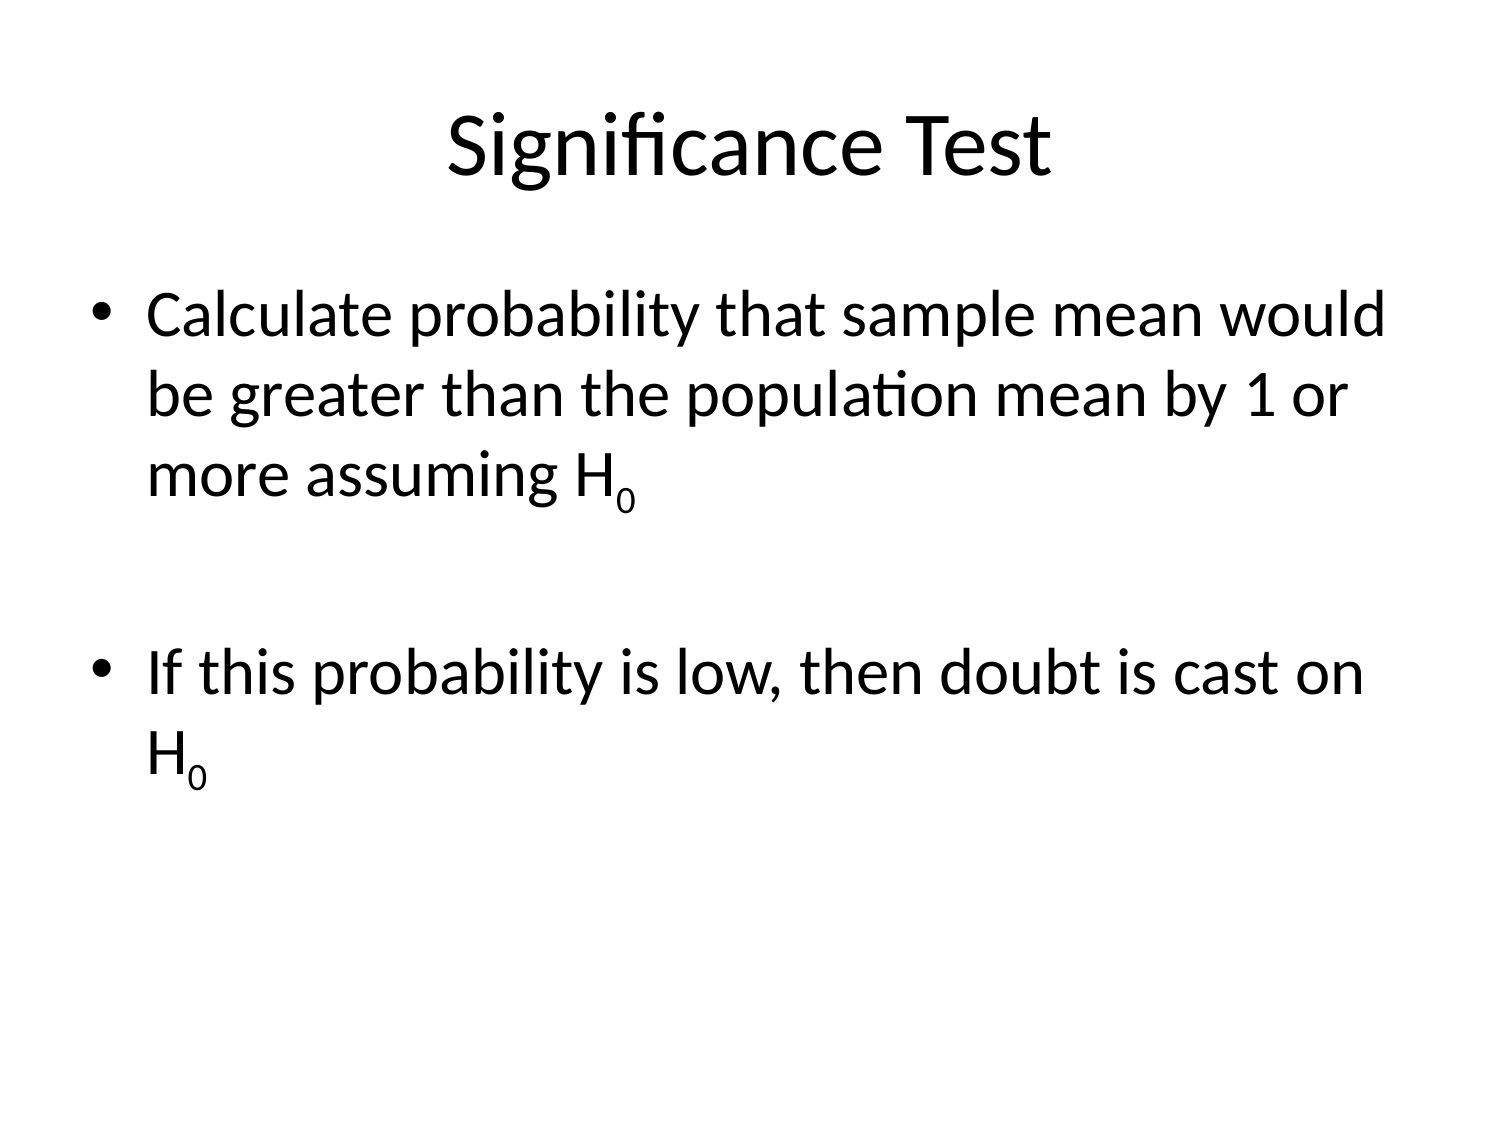

# Significance Test
Calculate probability that sample mean would be greater than the population mean by 1 or more assuming H0

If this probability is low, then doubt is cast on H0